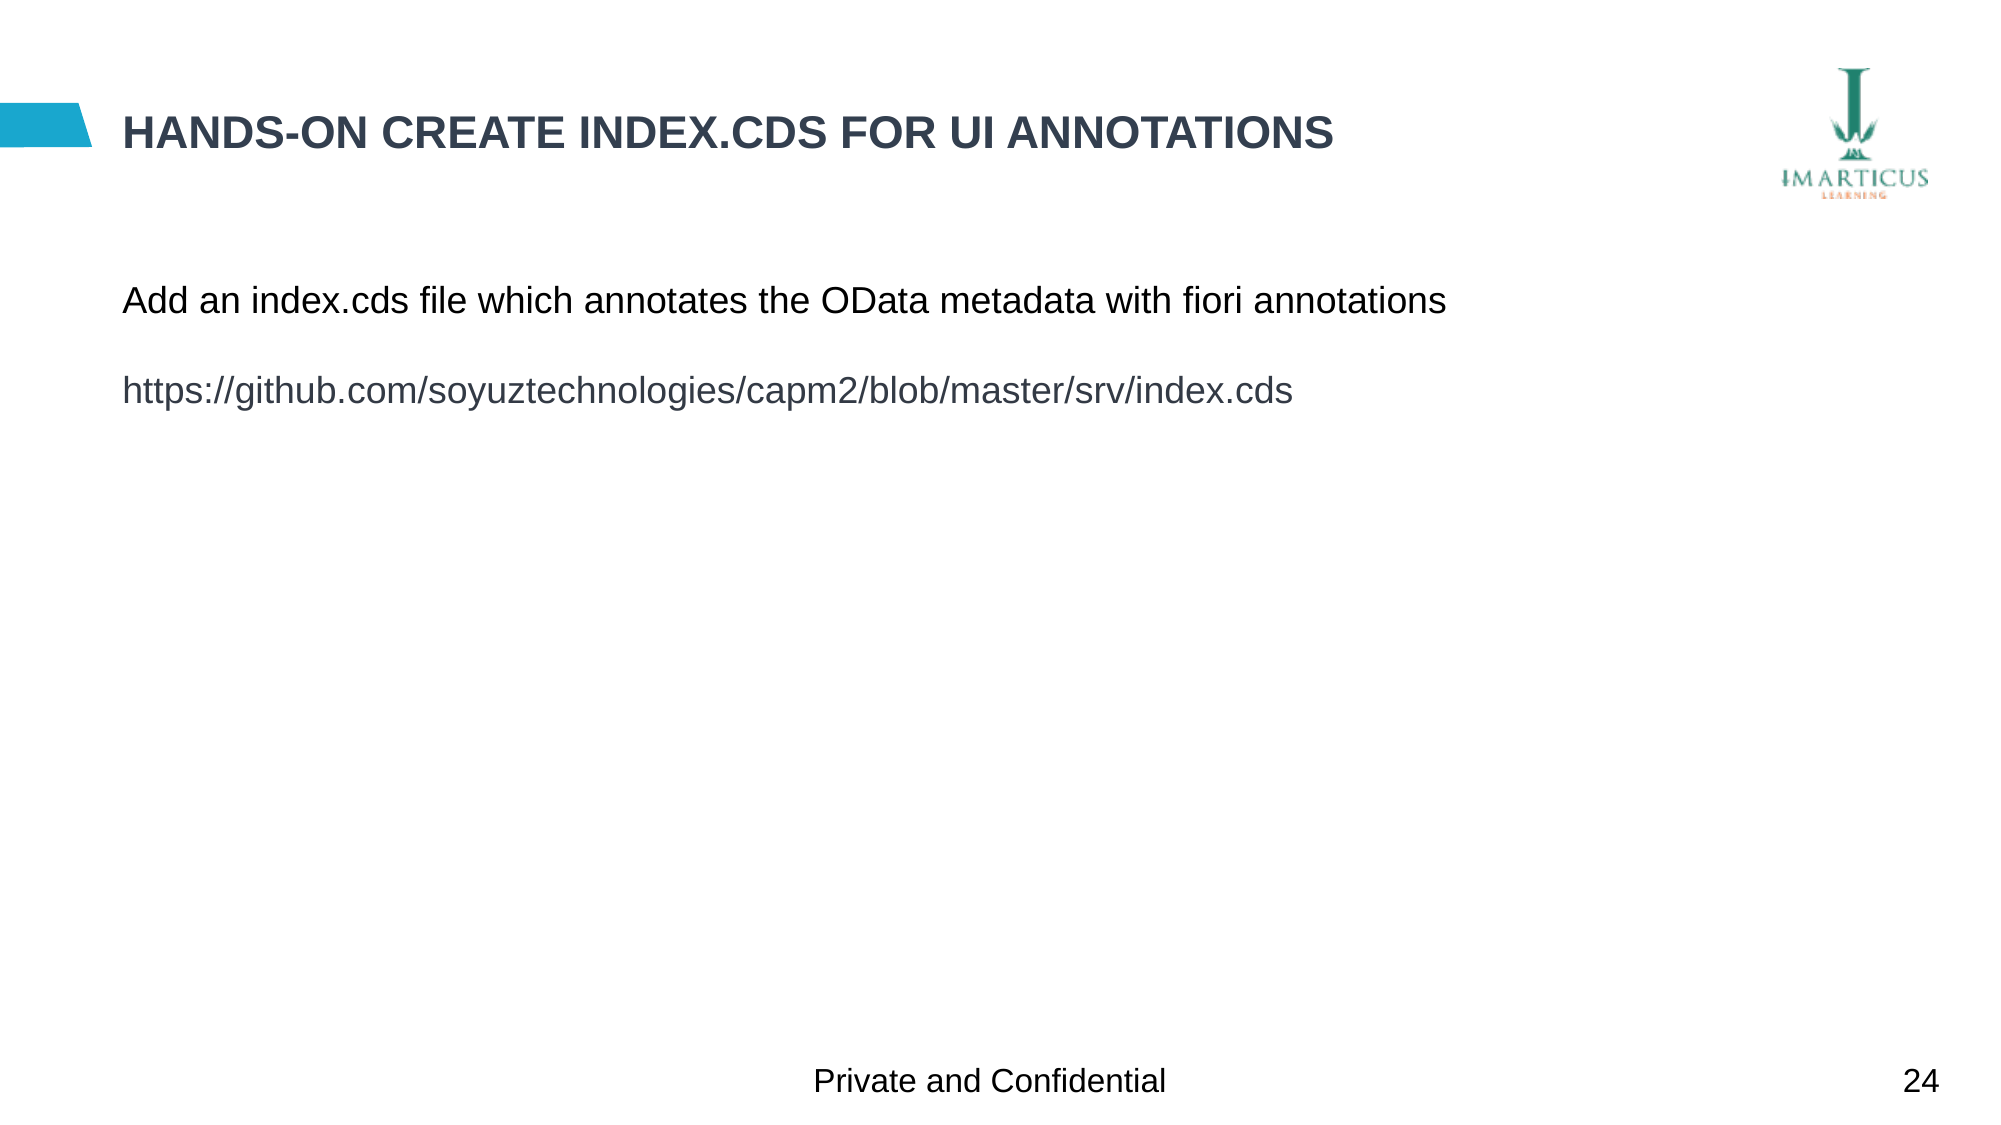

# HANDS-ON CREATE INDEX.CDS FOR UI ANNOTATIONS
Add an index.cds file which annotates the OData metadata with fiori annotations

https://github.com/soyuztechnologies/capm2/blob/master/srv/index.cds